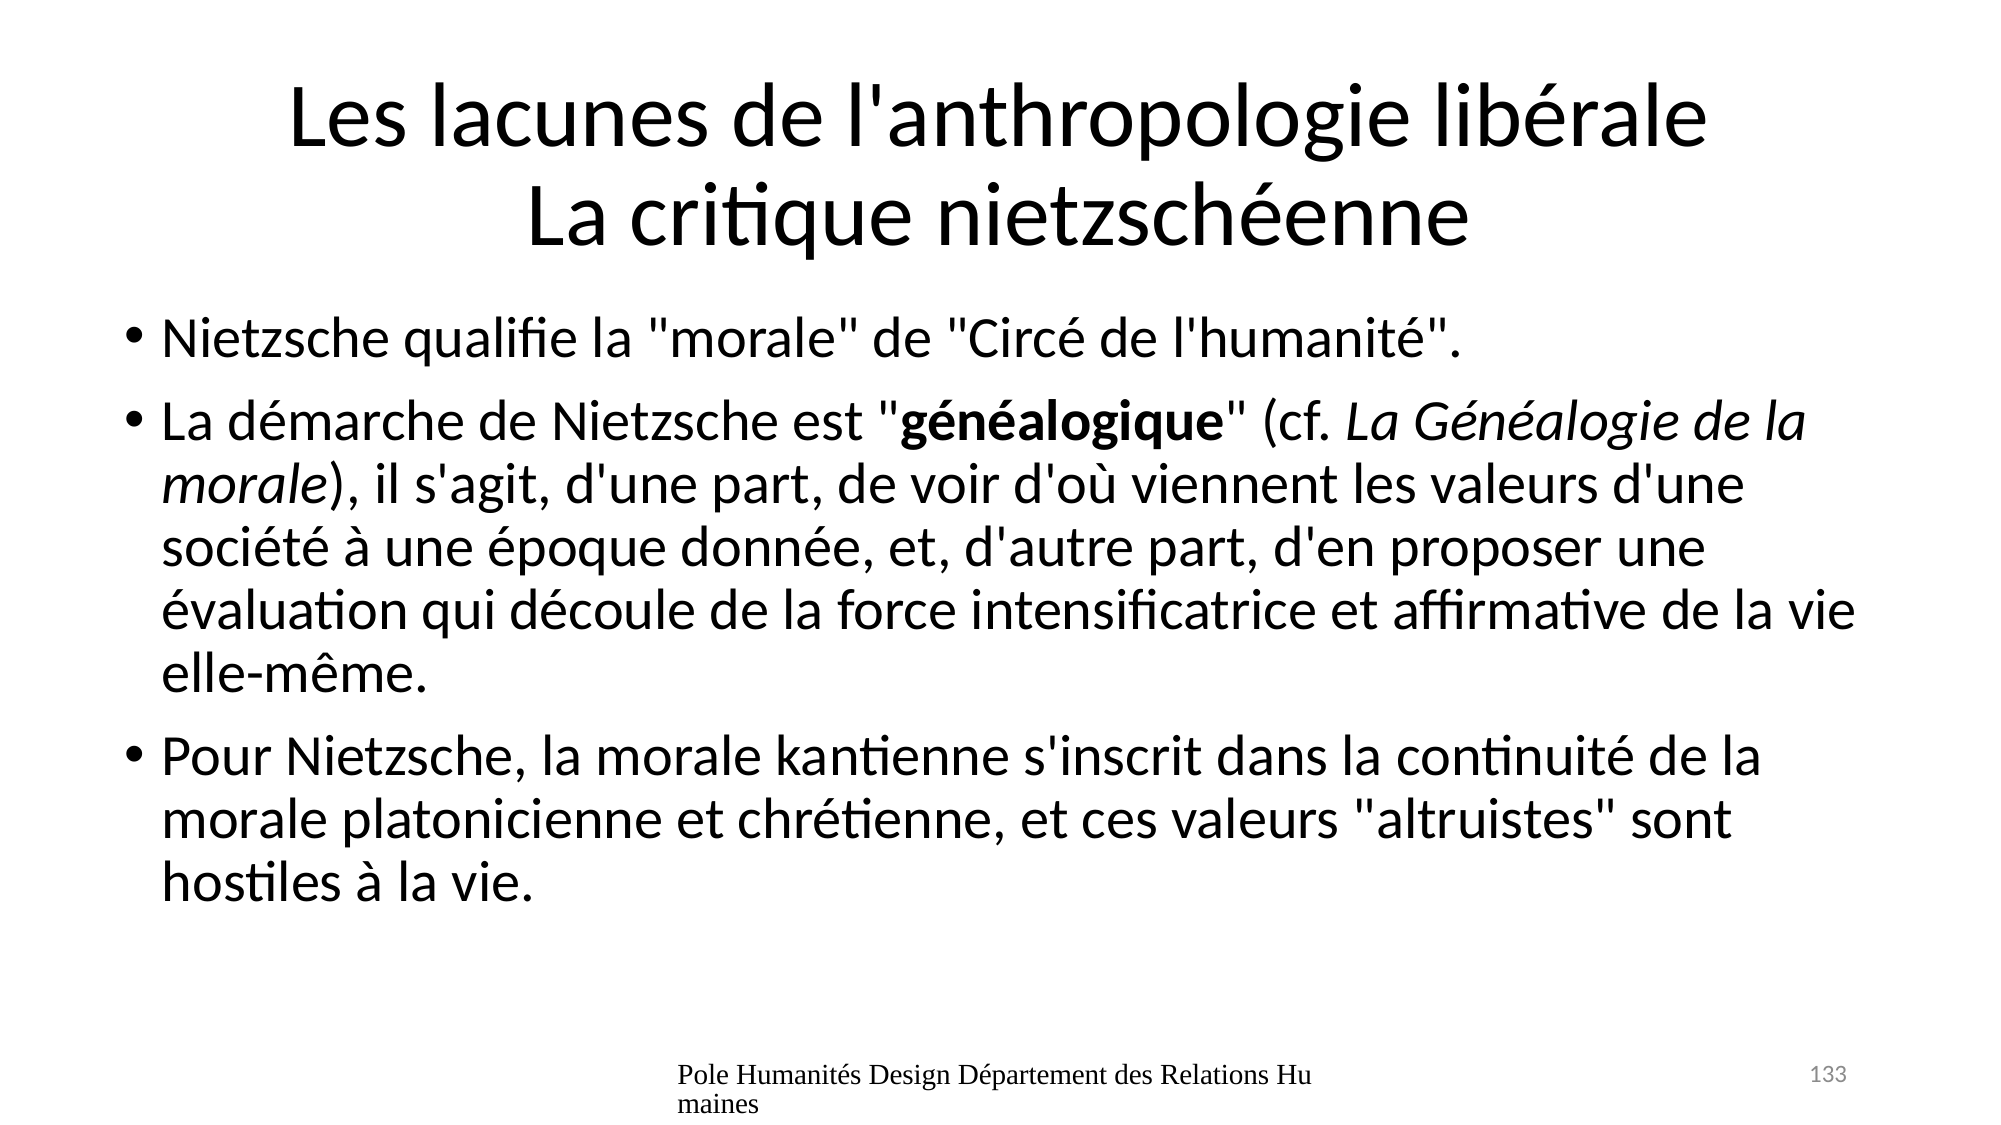

# Les lacunes de l'anthropologie libérale La critique nietzschéenne
Nietzsche qualifie la "morale" de "Circé de l'humanité".
La démarche de Nietzsche est "généalogique" (cf. La Généalogie de la morale), il s'agit, d'une part, de voir d'où viennent les valeurs d'une société à une époque donnée, et, d'autre part, d'en proposer une évaluation qui découle de la force intensificatrice et affirmative de la vie elle-même.
Pour Nietzsche, la morale kantienne s'inscrit dans la continuité de la morale platonicienne et chrétienne, et ces valeurs "altruistes" sont hostiles à la vie.
Pole Humanités Design Département des Relations Humaines
133